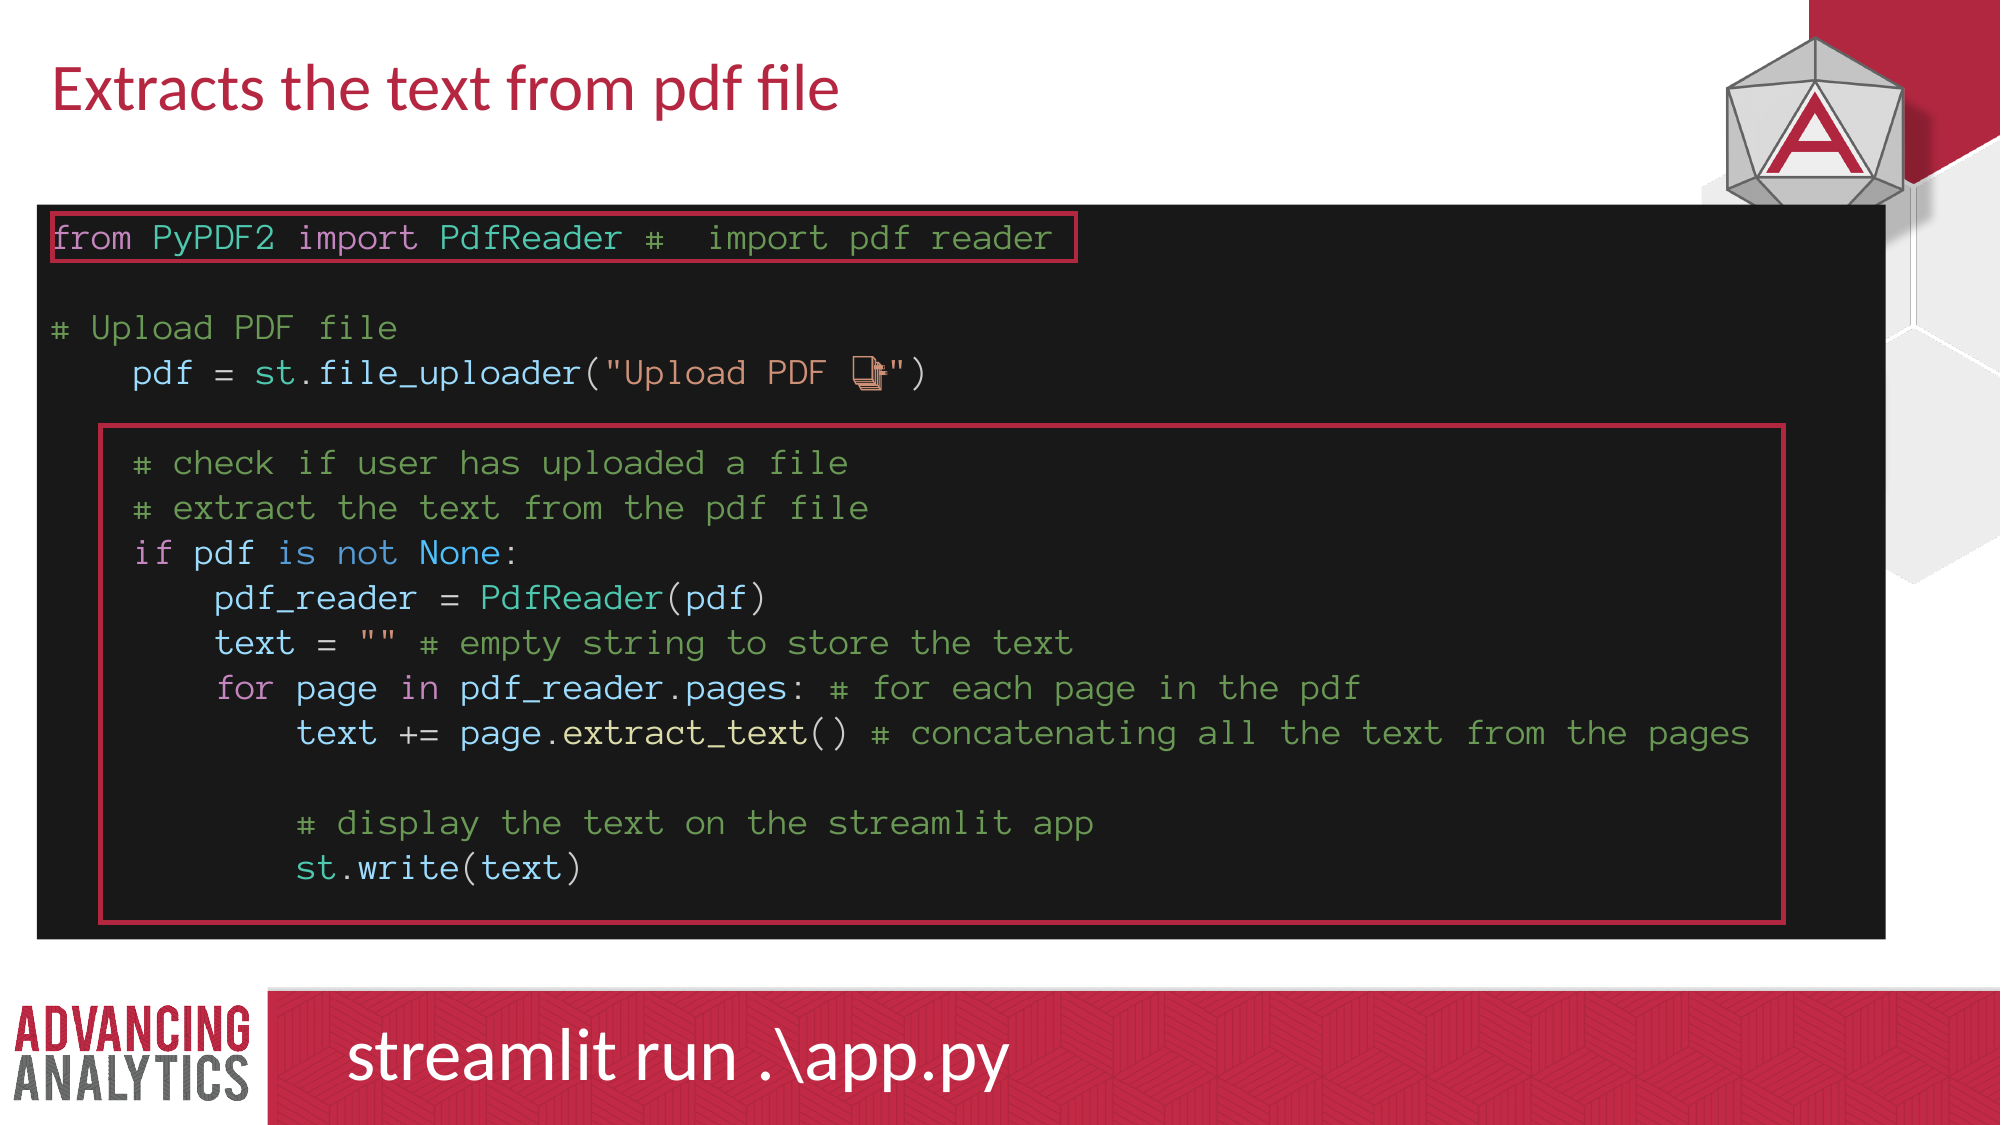

# Extracts the text from pdf file
from PyPDF2 import PdfReader #  import pdf reader
# Upload PDF file
    pdf = st.file_uploader("Upload PDF 📑")
    # check if user has uploaded a file
    # extract the text from the pdf file
    if pdf is not None:
        pdf_reader = PdfReader(pdf)
        text = "" # empty string to store the text
        for page in pdf_reader.pages: # for each page in the pdf
            text += page.extract_text() # concatenating all the text from the pages

            # display the text on the streamlit app
            st.write(text)

streamlit run .\app.py